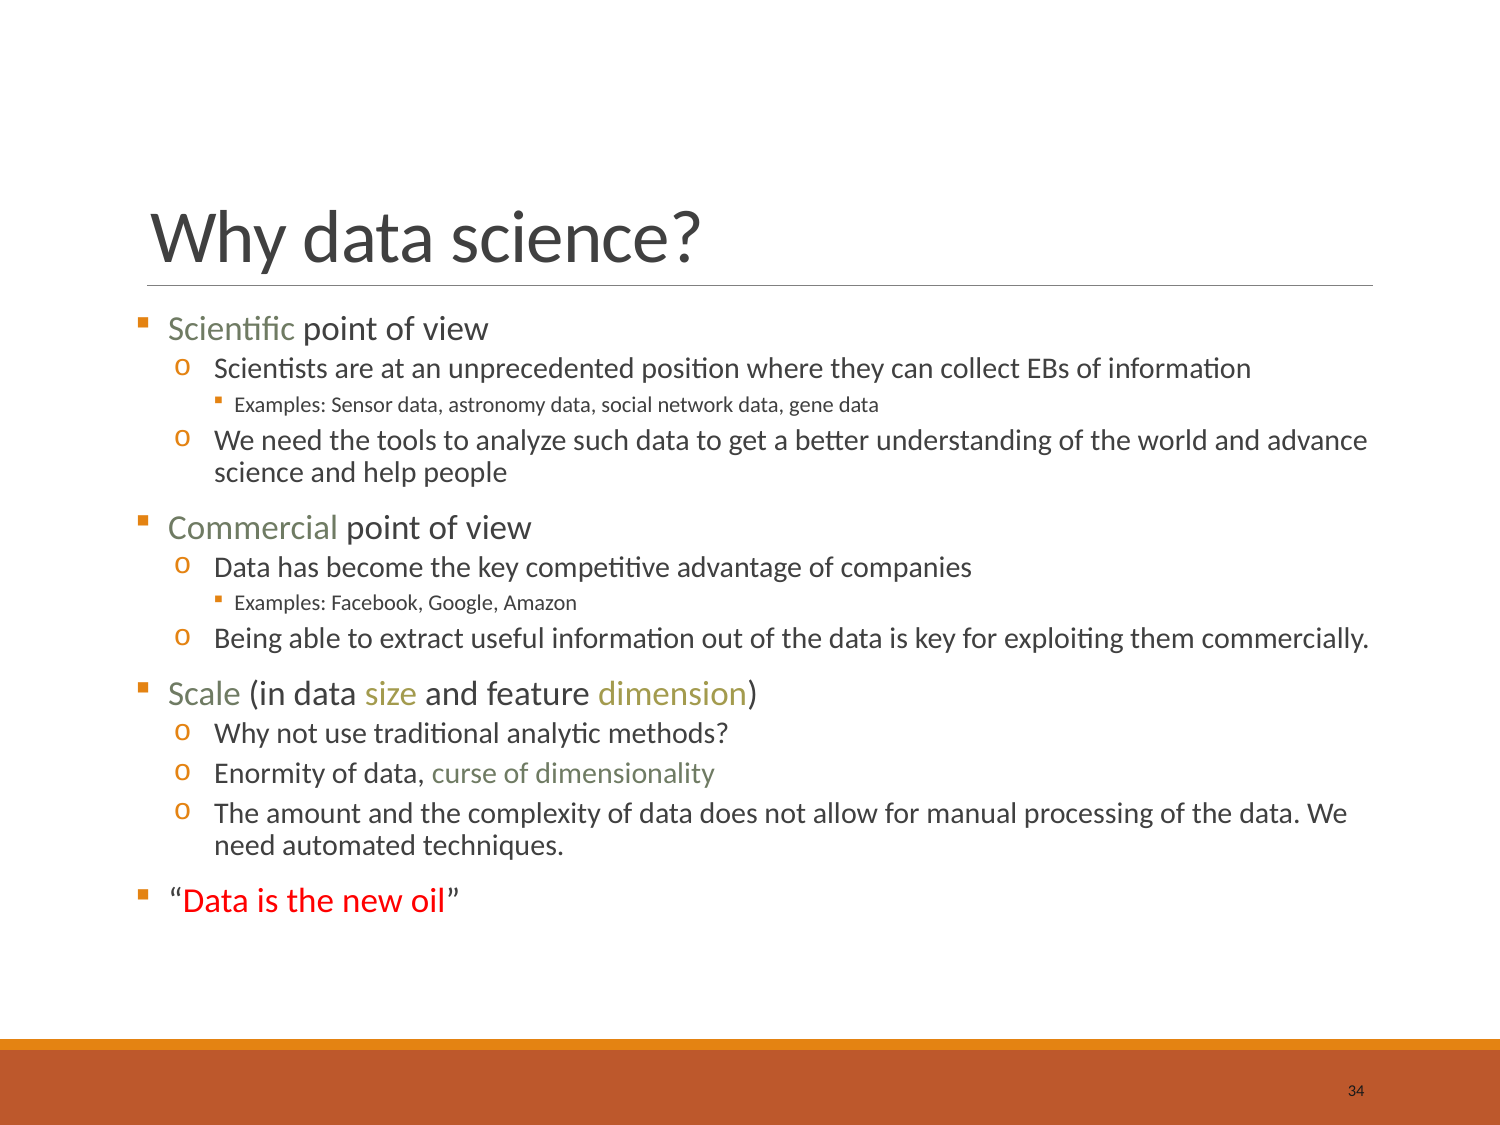

# Why data science?
Scientific point of view
Scientists are at an unprecedented position where they can collect EBs of information
Examples: Sensor data, astronomy data, social network data, gene data
We need the tools to analyze such data to get a better understanding of the world and advance science and help people
Commercial point of view
Data has become the key competitive advantage of companies
Examples: Facebook, Google, Amazon
Being able to extract useful information out of the data is key for exploiting them commercially.
Scale (in data size and feature dimension)
Why not use traditional analytic methods?
Enormity of data, curse of dimensionality
The amount and the complexity of data does not allow for manual processing of the data. We need automated techniques.
“Data is the new oil”
34